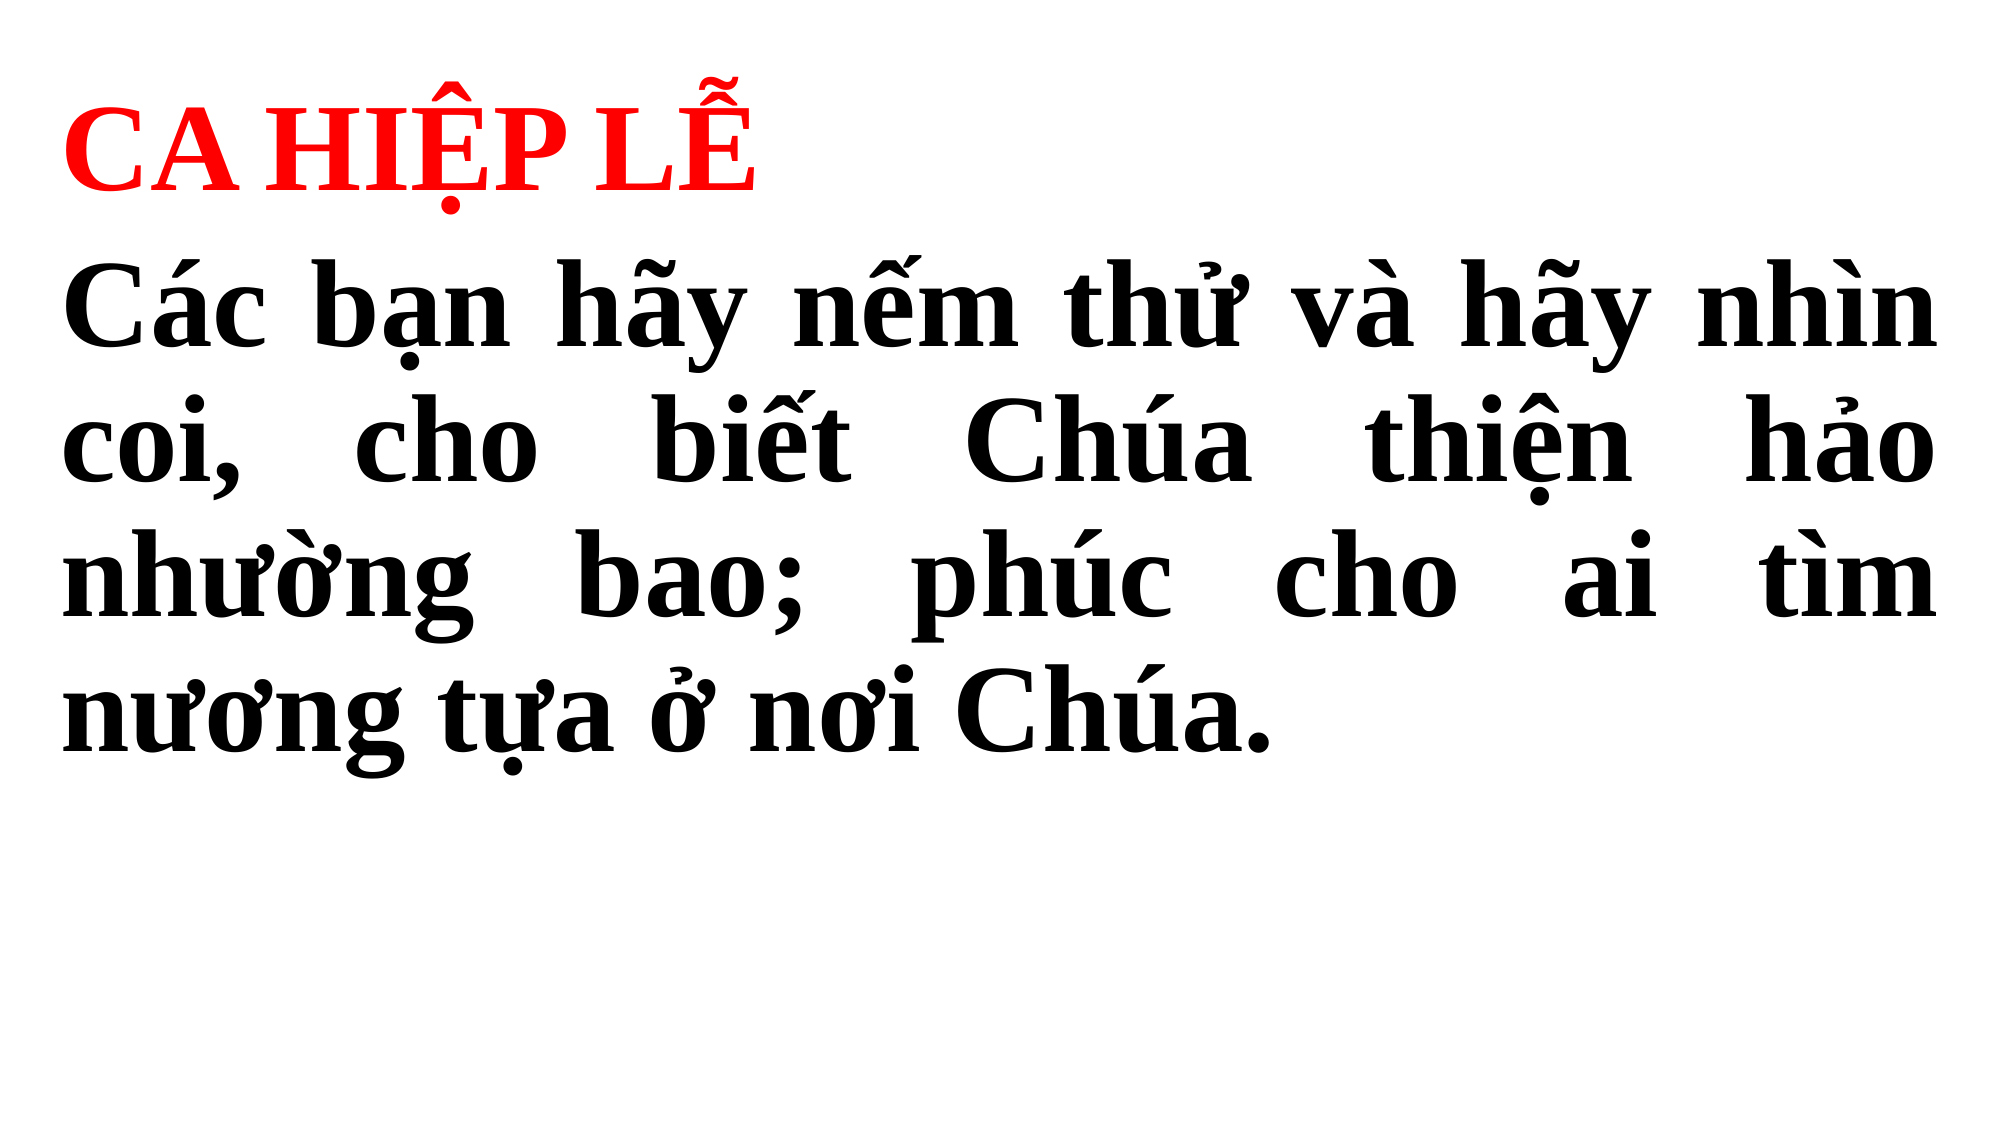

CA HIỆP LỄ
Các bạn hãy nếm thử và hãy nhìn coi, cho biết Chúa thiện hảo nhường bao; phúc cho ai tìm nương tựa ở nơi Chúa.